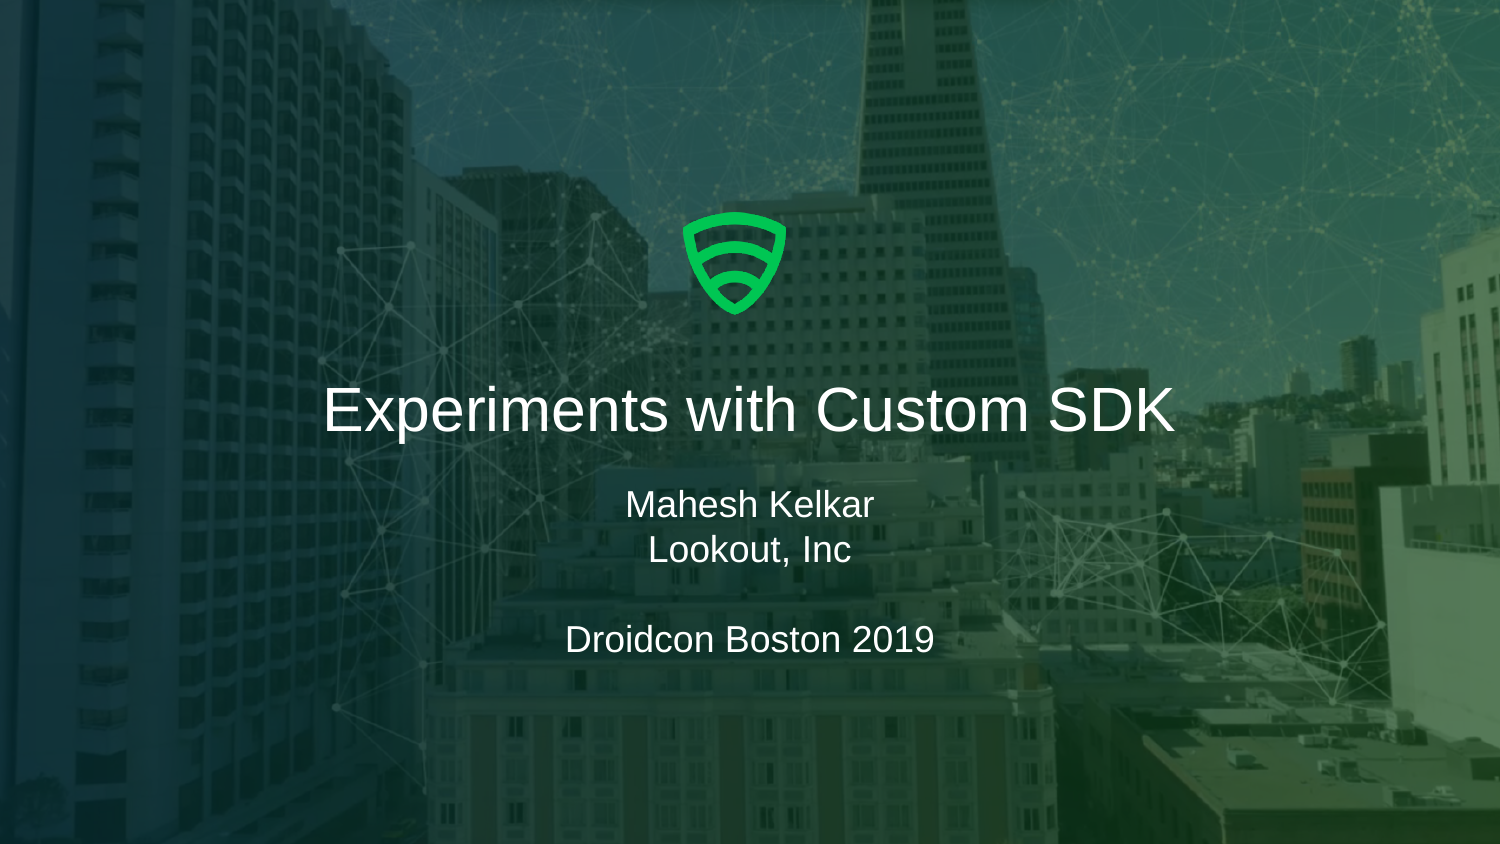

# Experiments with Custom SDK
Mahesh Kelkar
Lookout, Inc

Droidcon Boston 2019